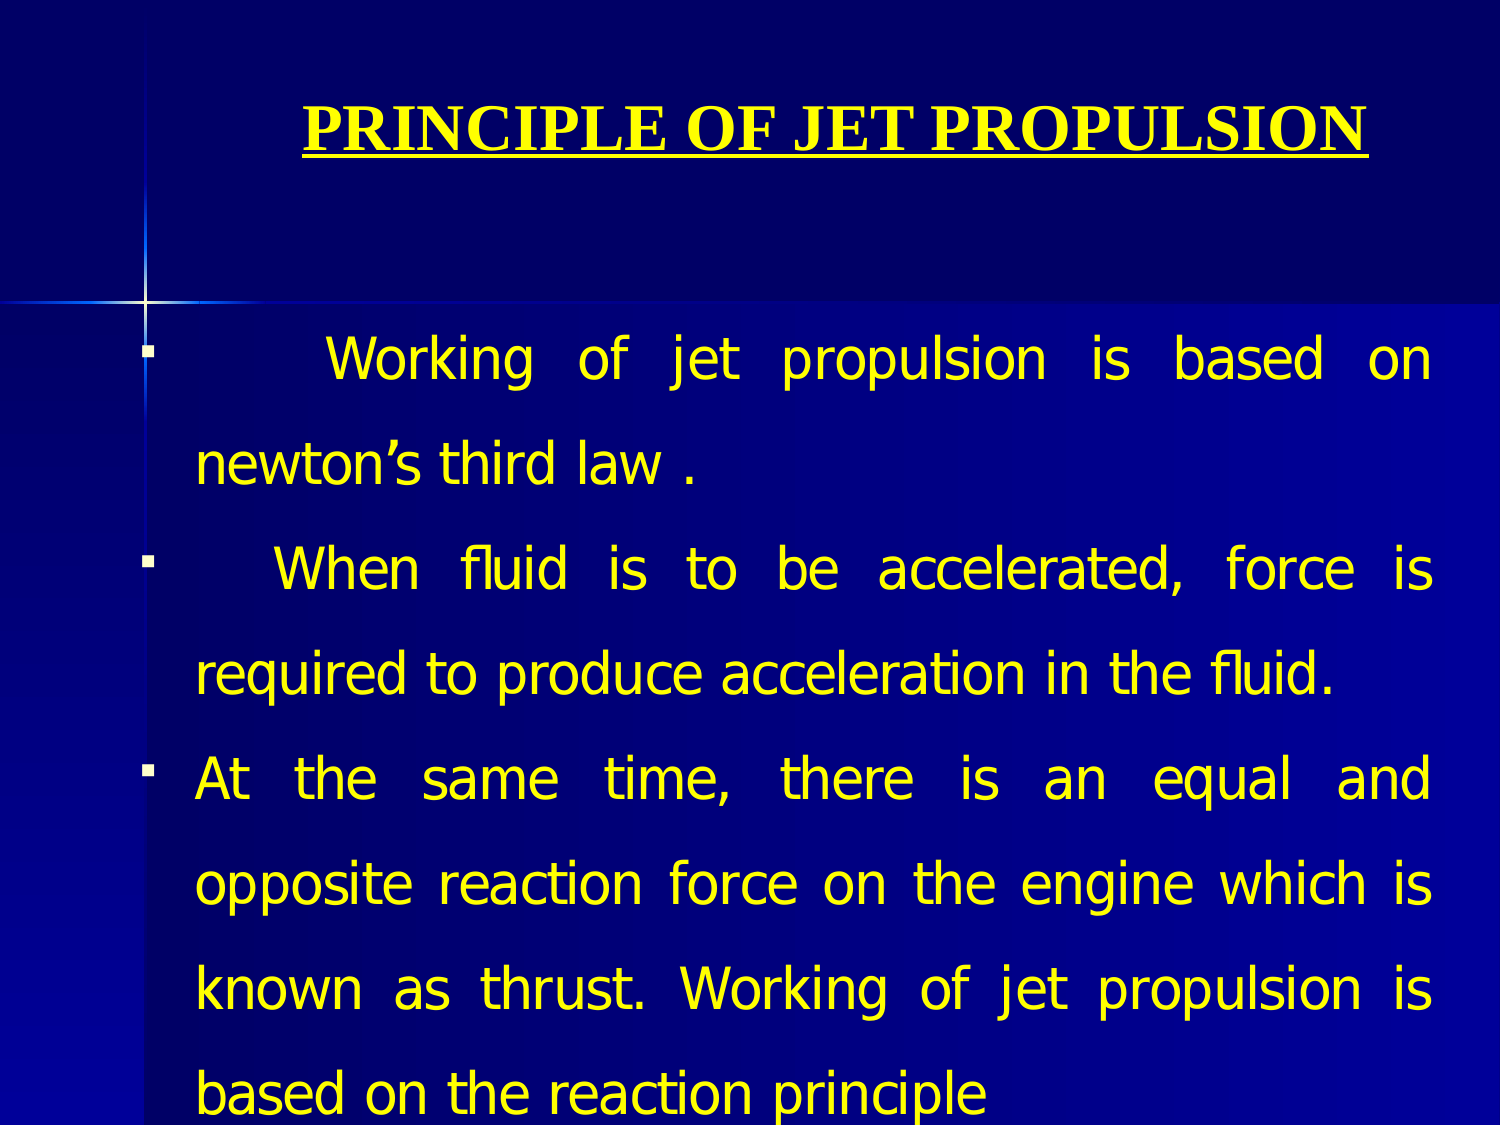

PRINCIPLE OF JET PROPULSION
   Working of jet propulsion is based on newton’s third law .
  When fluid is to be accelerated, force is required to produce acceleration in the fluid.
At the same time, there is an equal and opposite reaction force on the engine which is known as thrust. Working of jet propulsion is based on the reaction principle